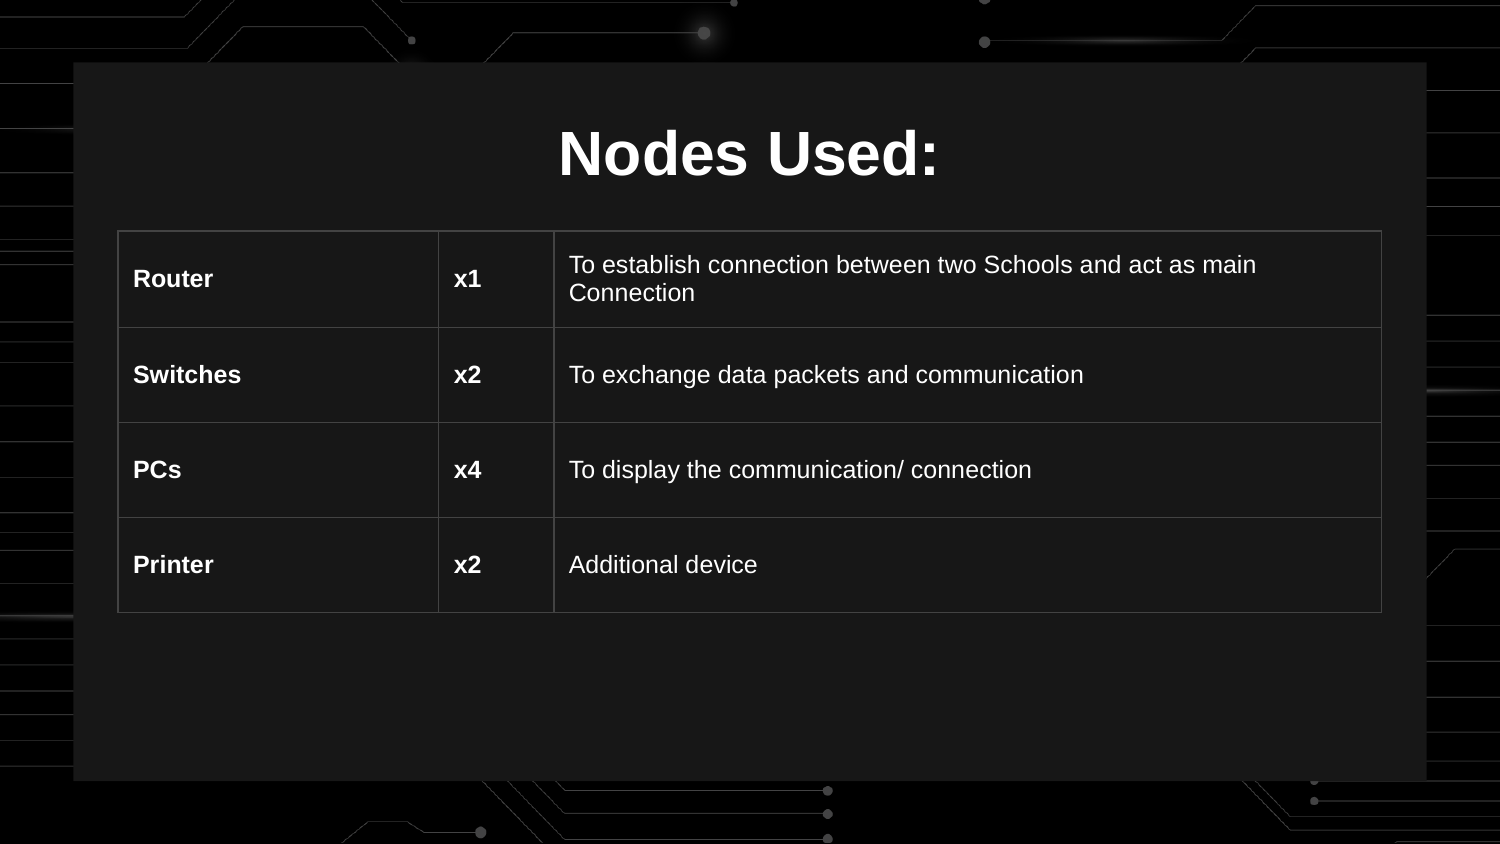

# Nodes Used:
| Router | x1 | To establish connection between two Schools and act as main Connection |
| --- | --- | --- |
| Switches | x2 | To exchange data packets and communication |
| PCs | x4 | To display the communication/ connection |
| Printer | x2 | Additional device |